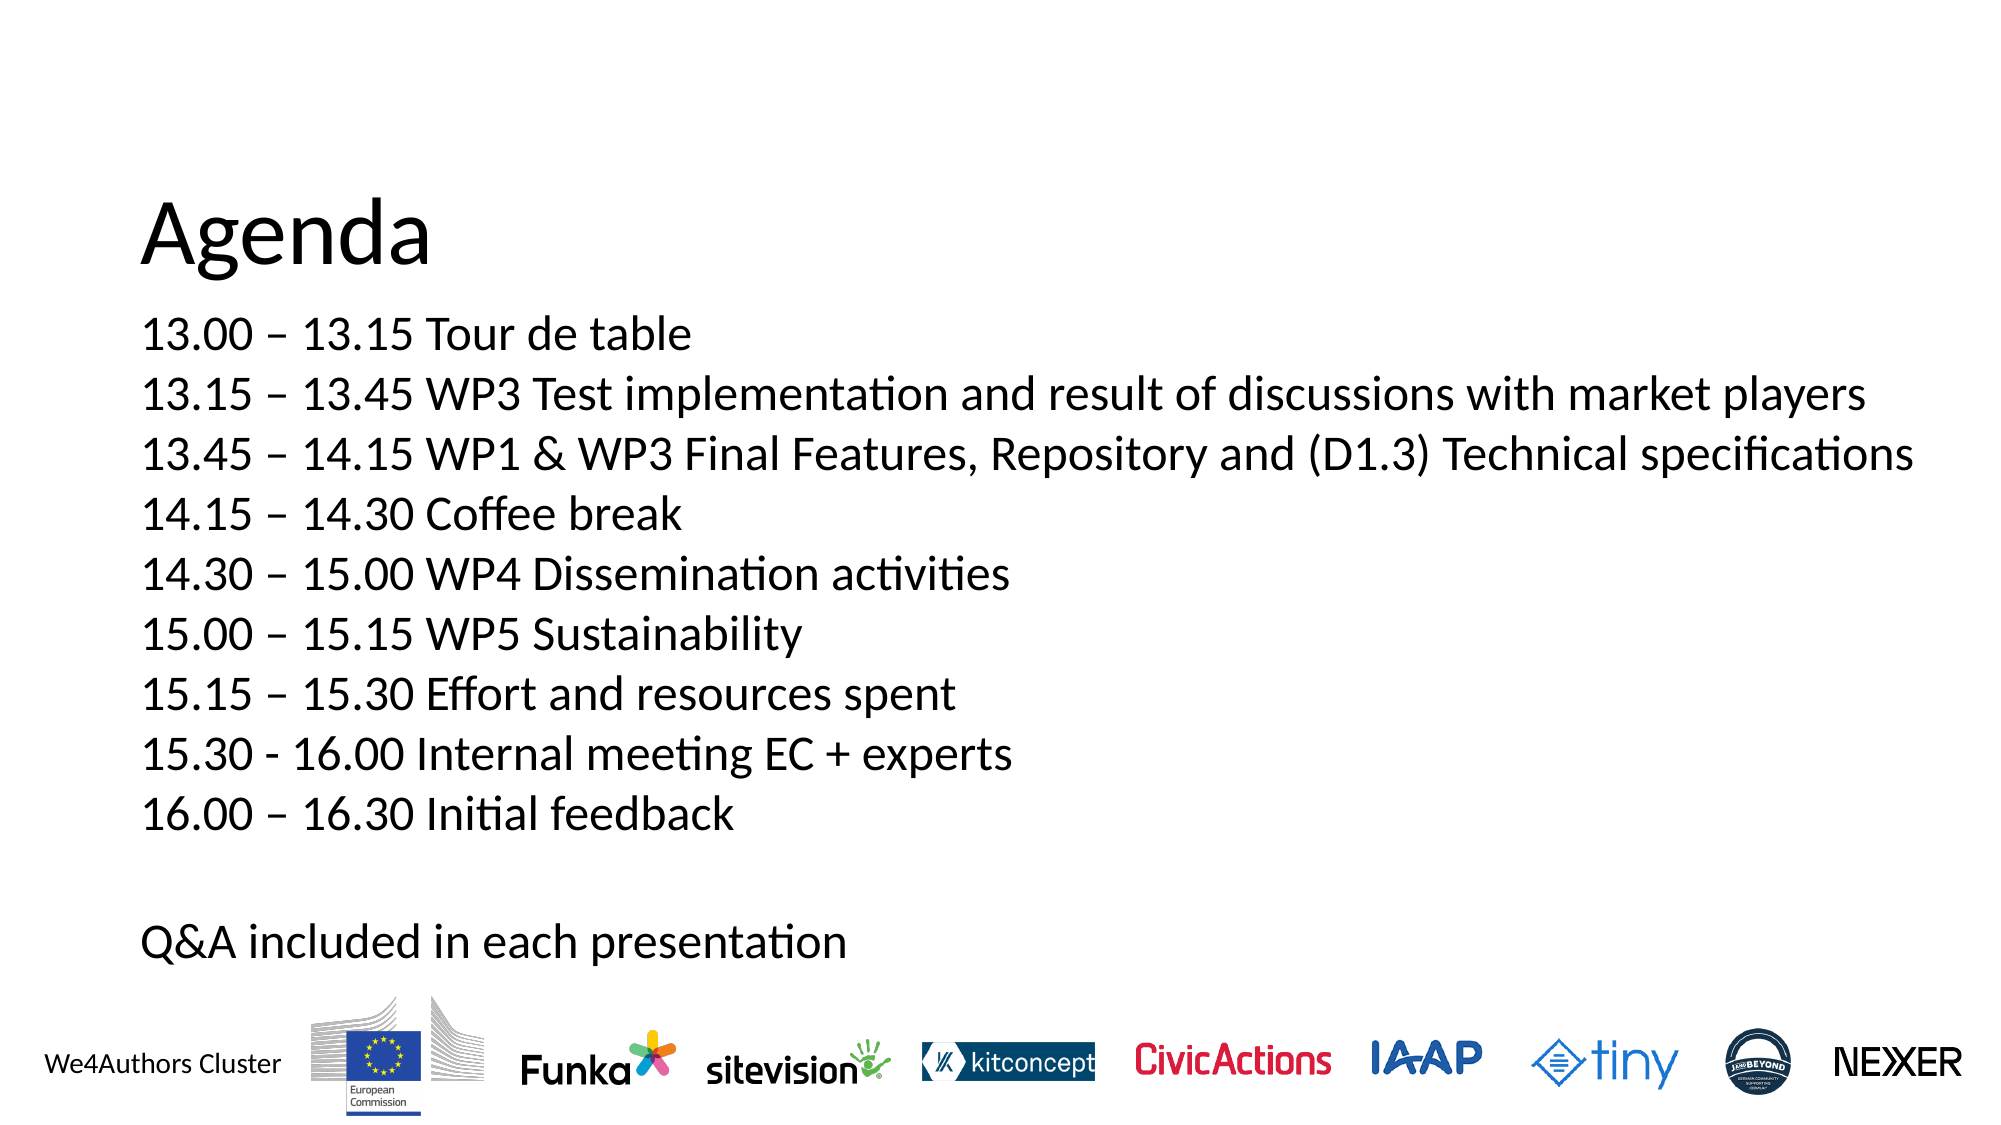

# Agenda
13.00 – 13.15 Tour de table
13.15 – 13.45 WP3 Test implementation and result of discussions with market players
13.45 – 14.15 WP1 & WP3 Final Features, Repository and (D1.3) Technical specifications 
14.15 – 14.30 Coffee break
14.30 – 15.00 WP4 Dissemination activities
15.00 – 15.15 WP5 Sustainability 
15.15 – 15.30 Effort and resources spent
15.30 - 16.00 Internal meeting EC + experts
16.00 – 16.30 Initial feedback
Q&A included in each presentation